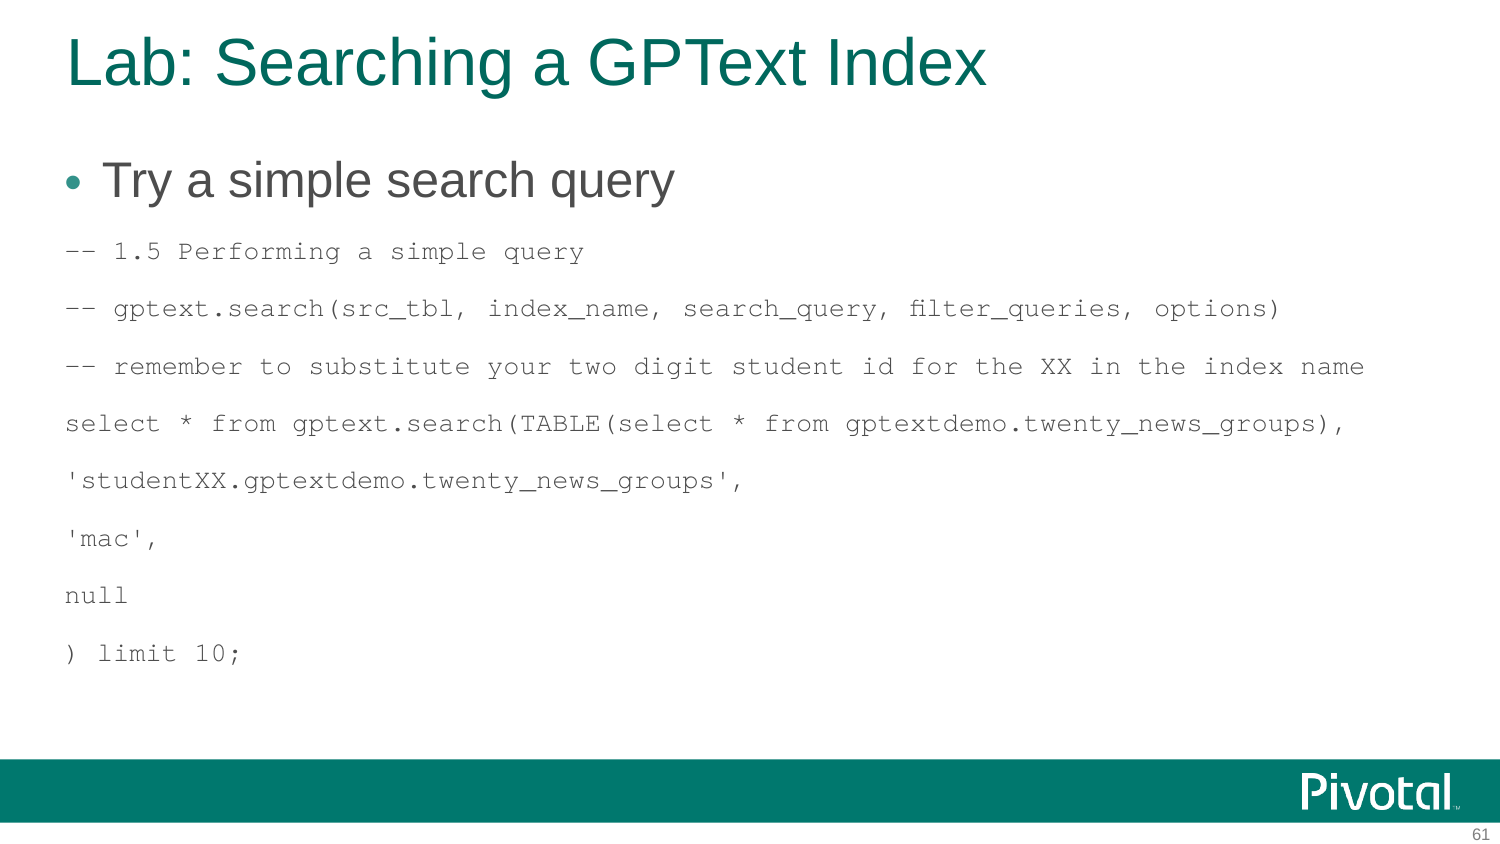

# Lab: Searching a GPText Index
Try a simple search query
-- 1.5 Performing a simple query
-- gptext.search(src_tbl, index_name, search_query, filter_queries, options)
-- remember to substitute your two digit student id for the XX in the index name
select * from gptext.search(TABLE(select * from gptextdemo.twenty_news_groups),
'studentXX.gptextdemo.twenty_news_groups',
'mac',
null
) limit 10;